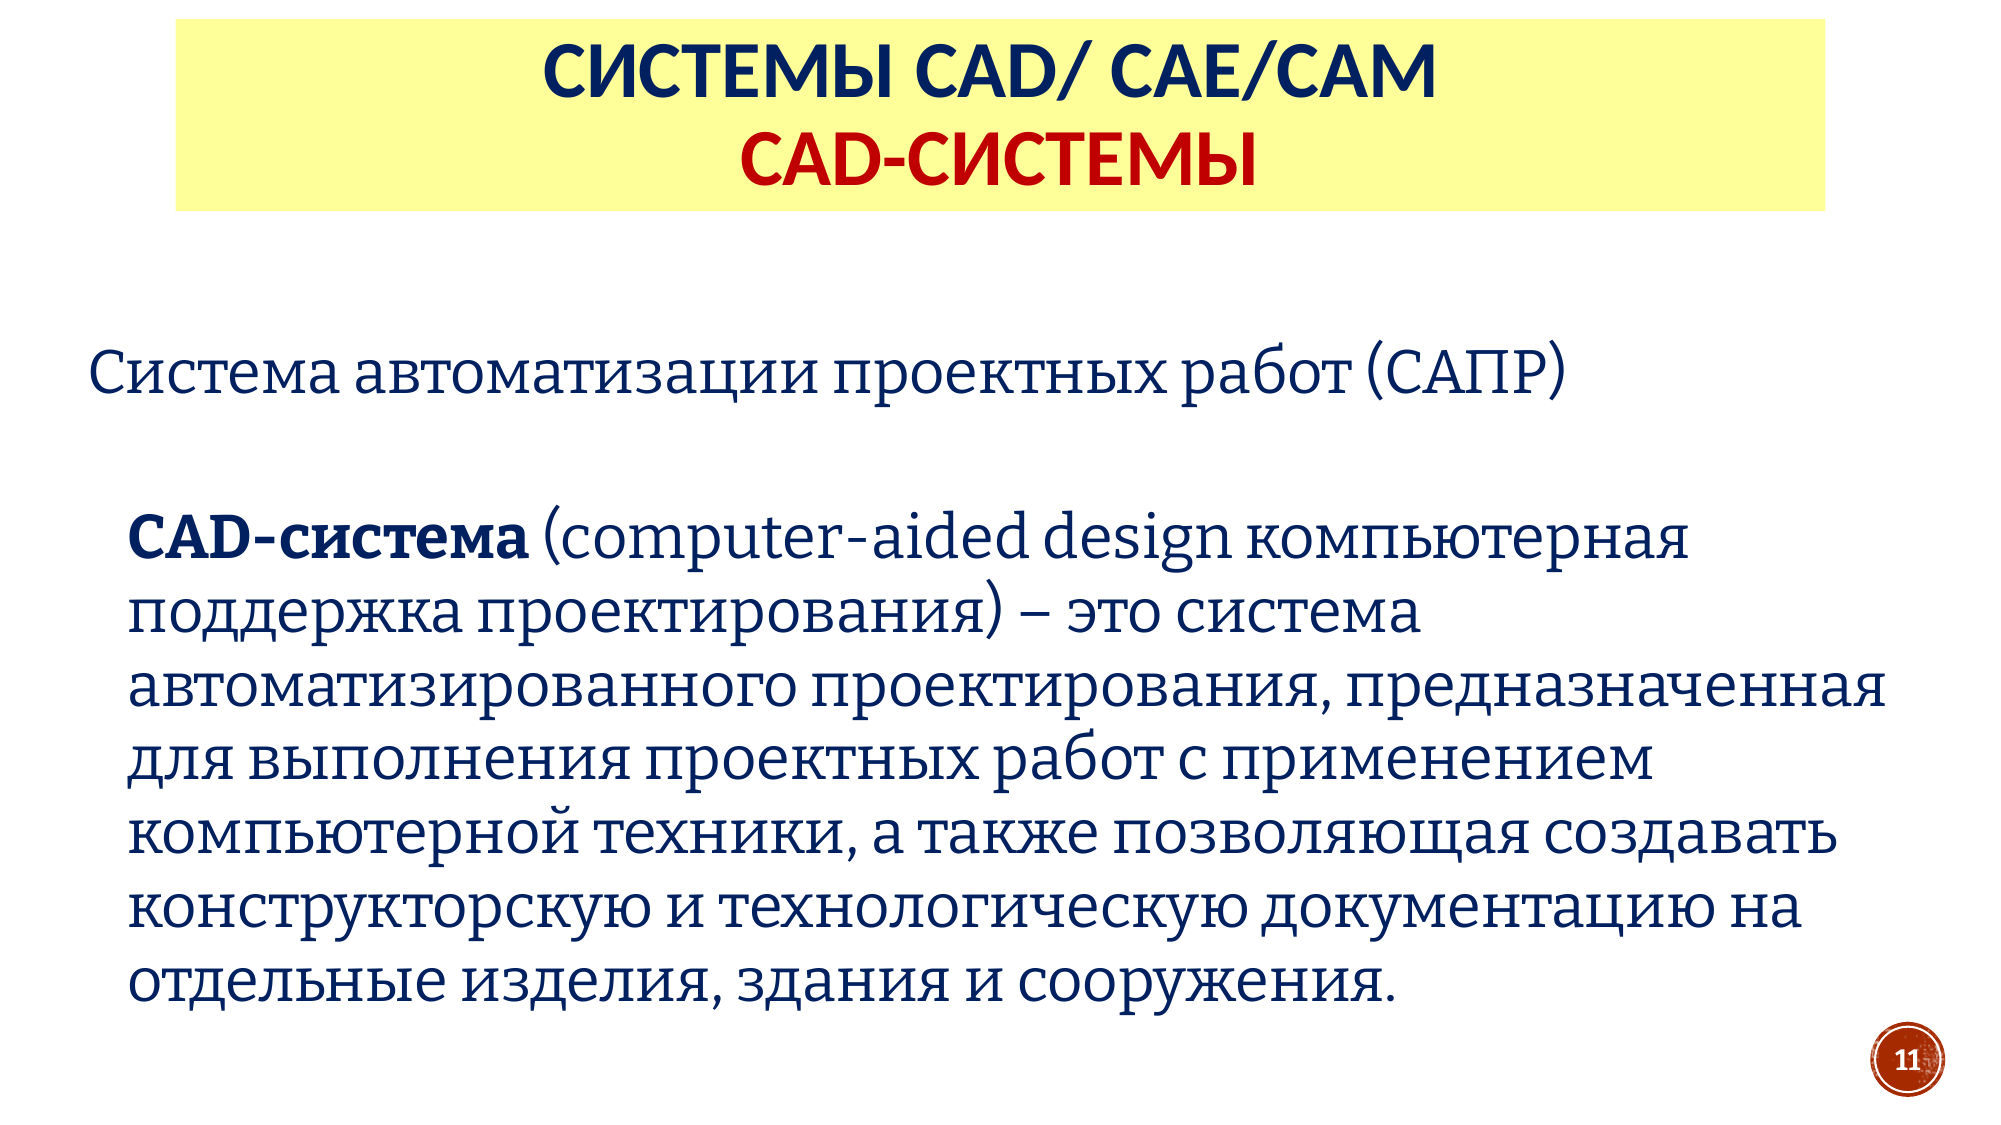

# Системы CAD/ CAE/СAM CAD-системы

Система автоматизации проектных работ (САПР)

CAD-система (сomputer-aided design компьютерная поддержка проектирования) – это система автоматизированного проектирования, предназначенная для выполнения проектных работ с применением компьютерной техники, а также позволяющая создавать конструкторскую и технологическую документацию на отдельные изделия, здания и сооружения.
11